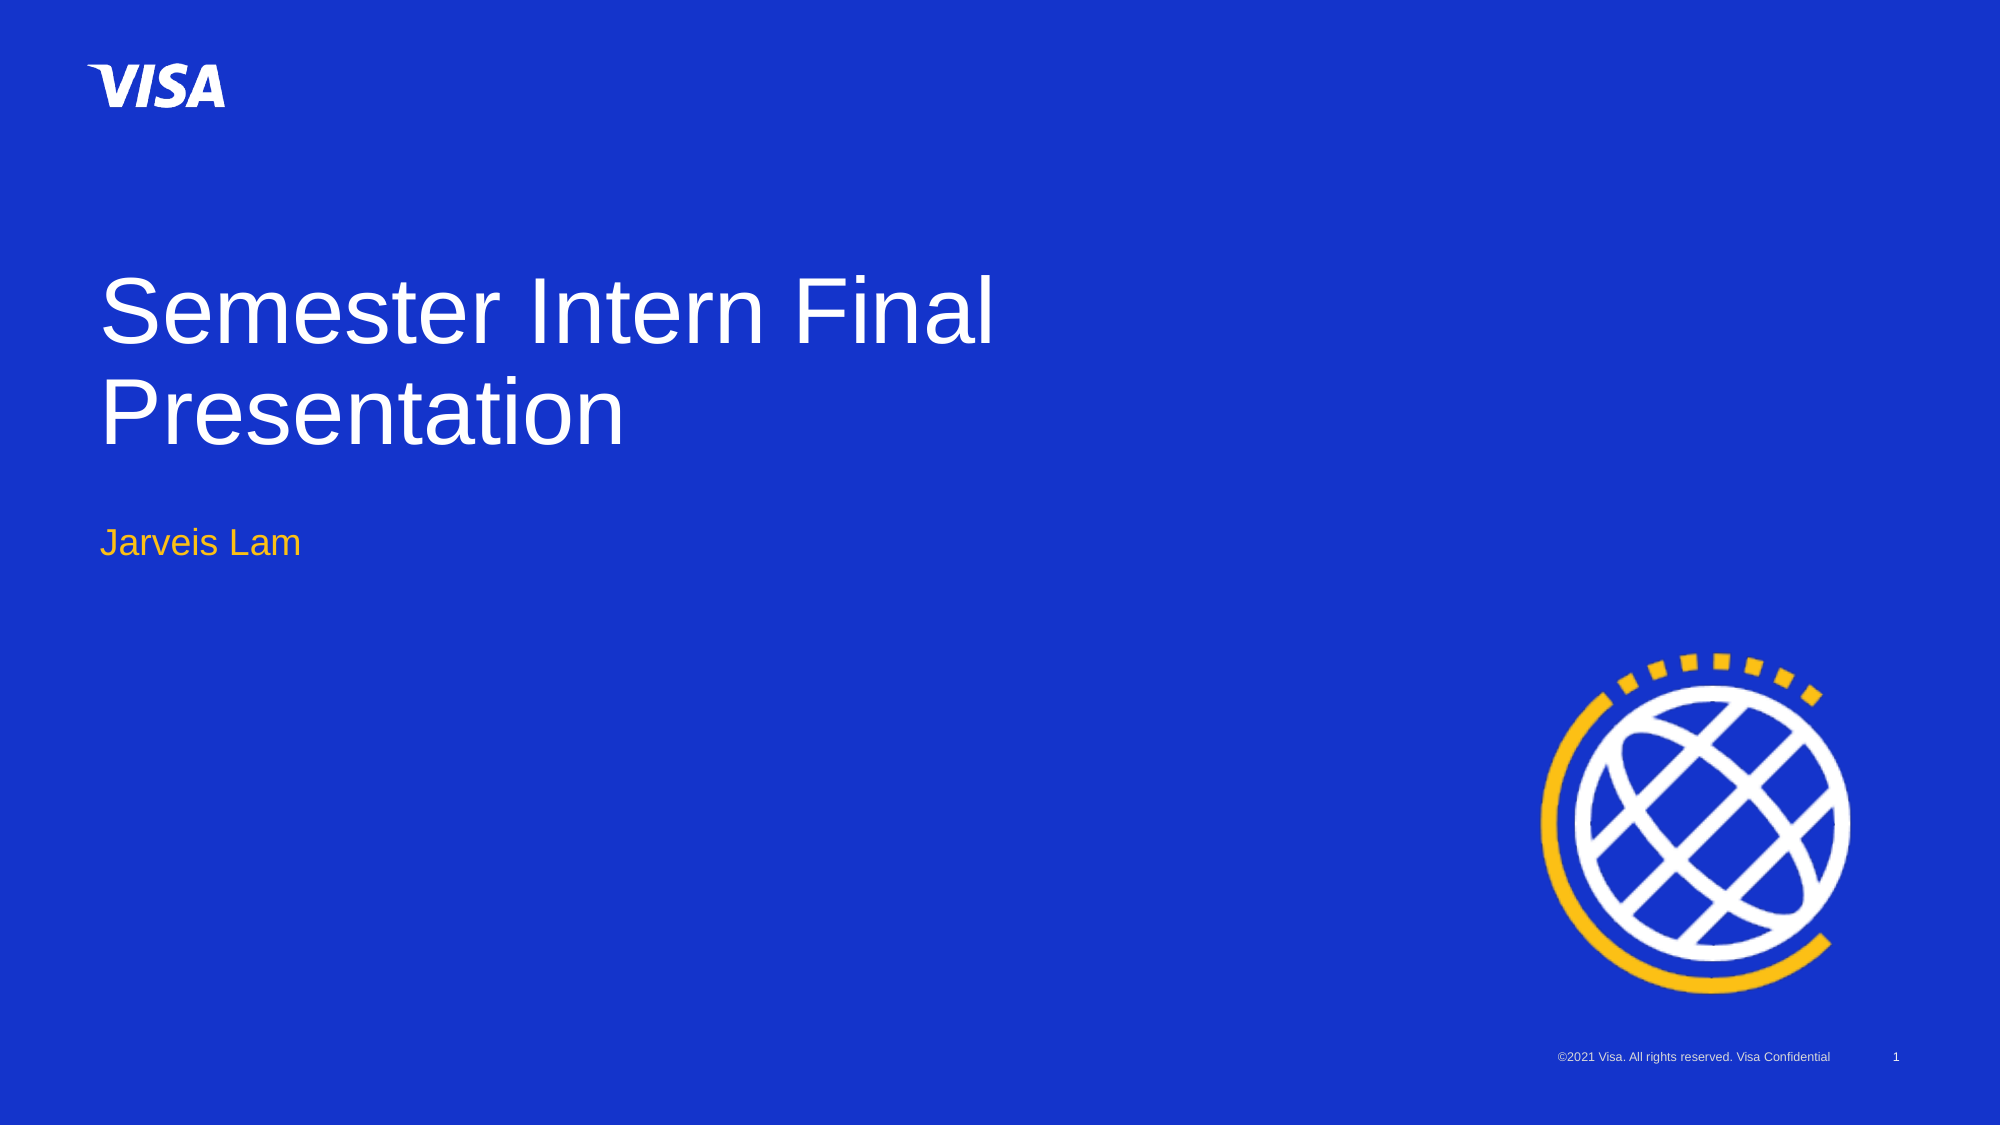

# Semester Intern Final Presentation
Jarveis Lam